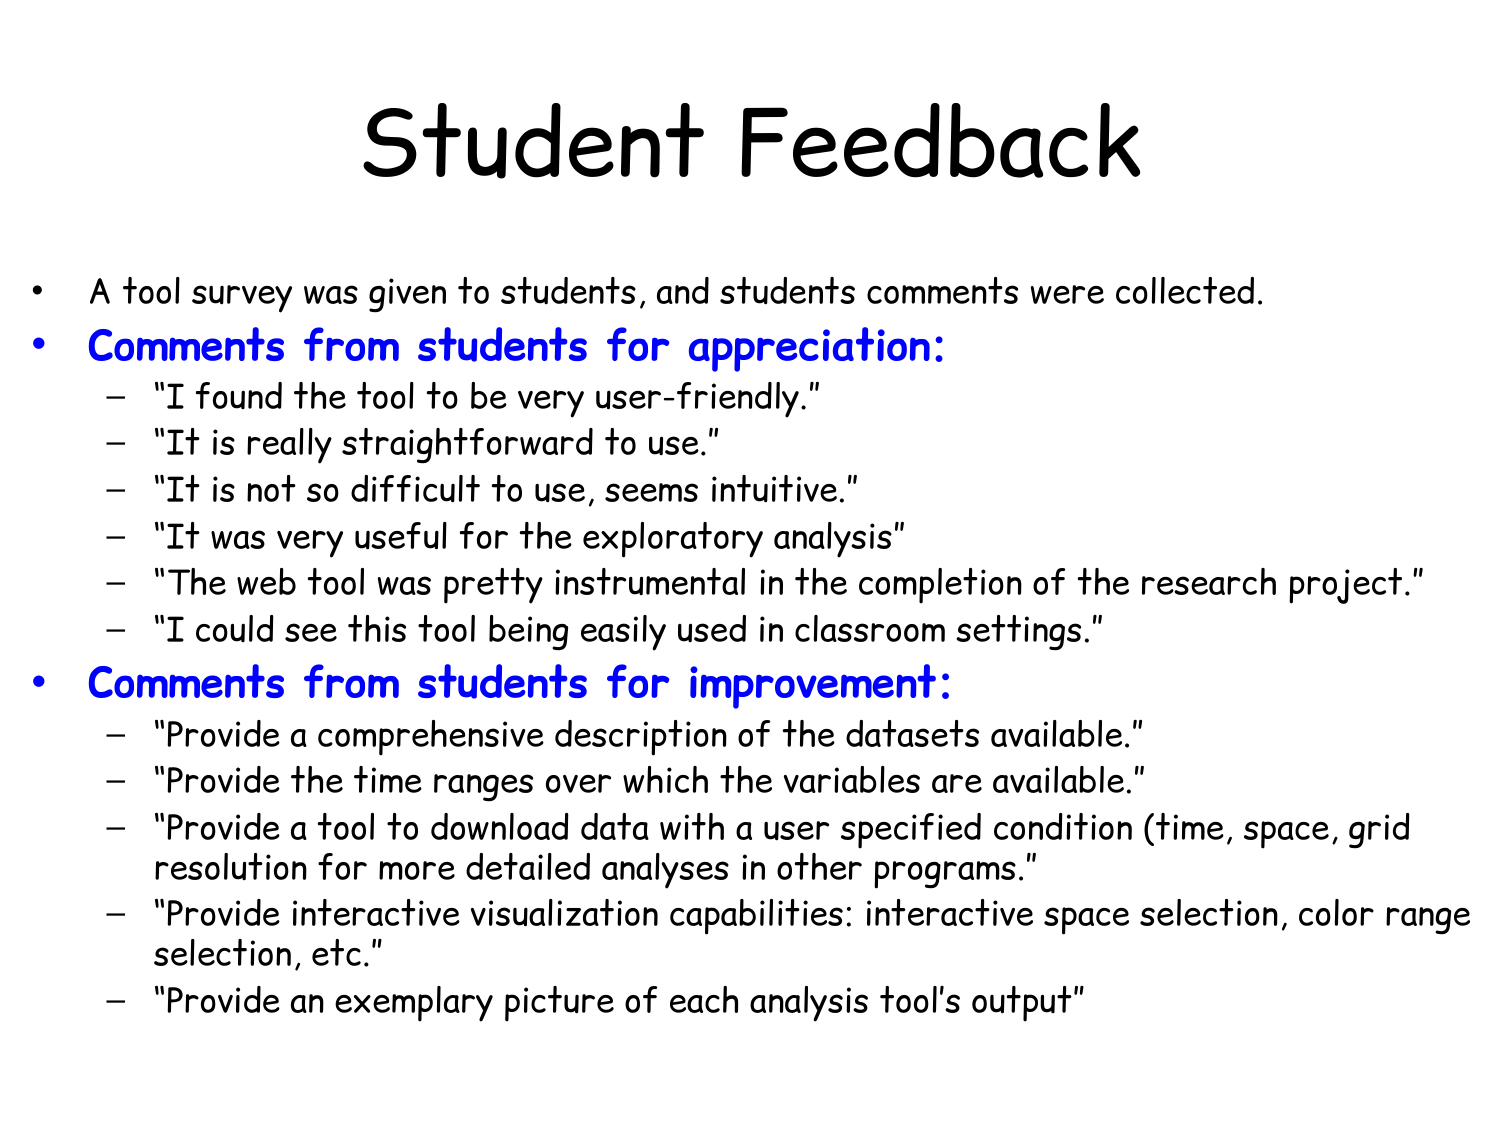

# Student Feedback
A tool survey was given to students, and students comments were collected.
Comments from students for appreciation:
“I found the tool to be very user-friendly.”
“It is really straightforward to use.”
“It is not so difficult to use, seems intuitive.”
“It was very useful for the exploratory analysis”
“The web tool was pretty instrumental in the completion of the research project.”
“I could see this tool being easily used in classroom settings.”
Comments from students for improvement:
“Provide a comprehensive description of the datasets available.”
“Provide the time ranges over which the variables are available.”
“Provide a tool to download data with a user specified condition (time, space, grid resolution for more detailed analyses in other programs.”
“Provide interactive visualization capabilities: interactive space selection, color range selection, etc.”
“Provide an exemplary picture of each analysis tool’s output”